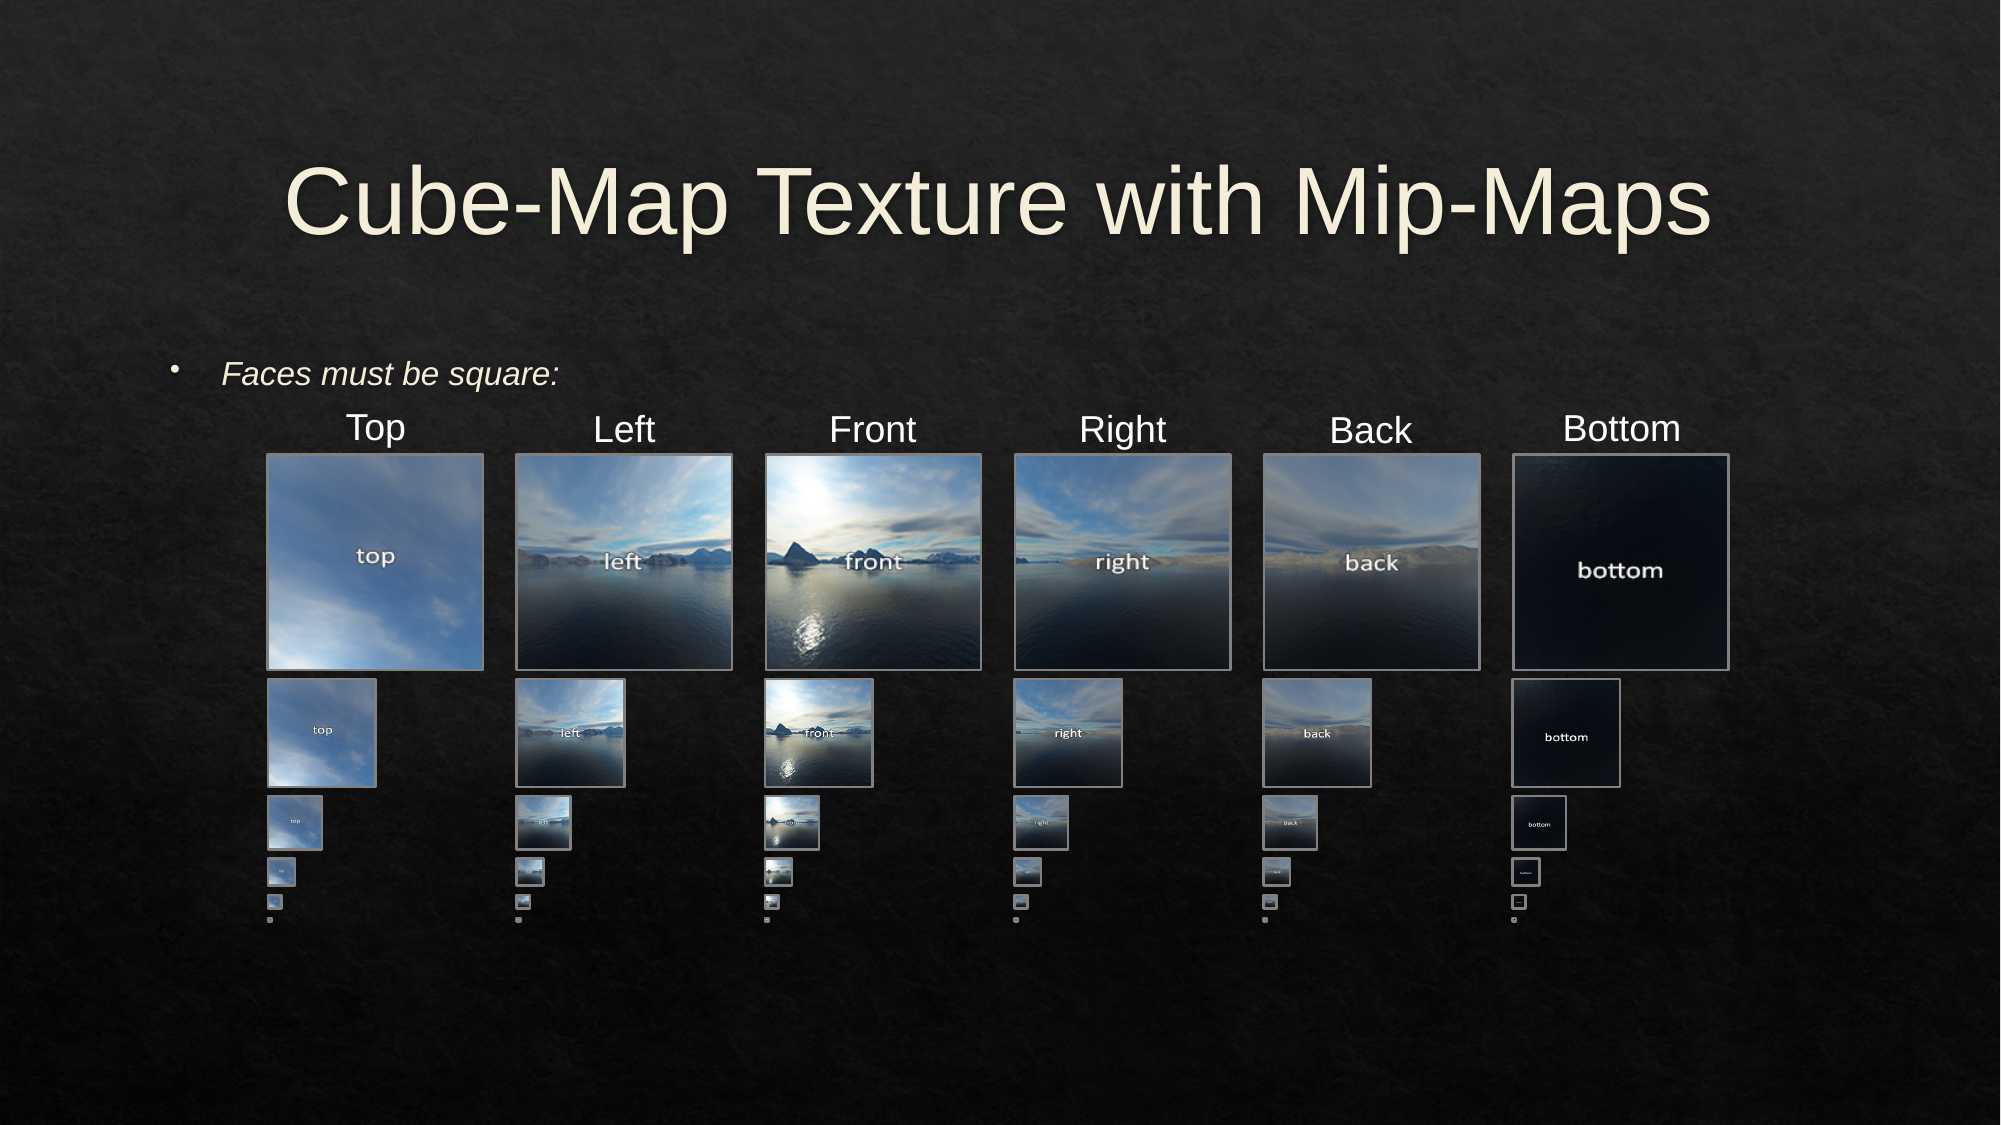

# Cube-Map Texture with Mip-Maps
Faces must be square:
Top
Bottom
Left
Front
Right
Back